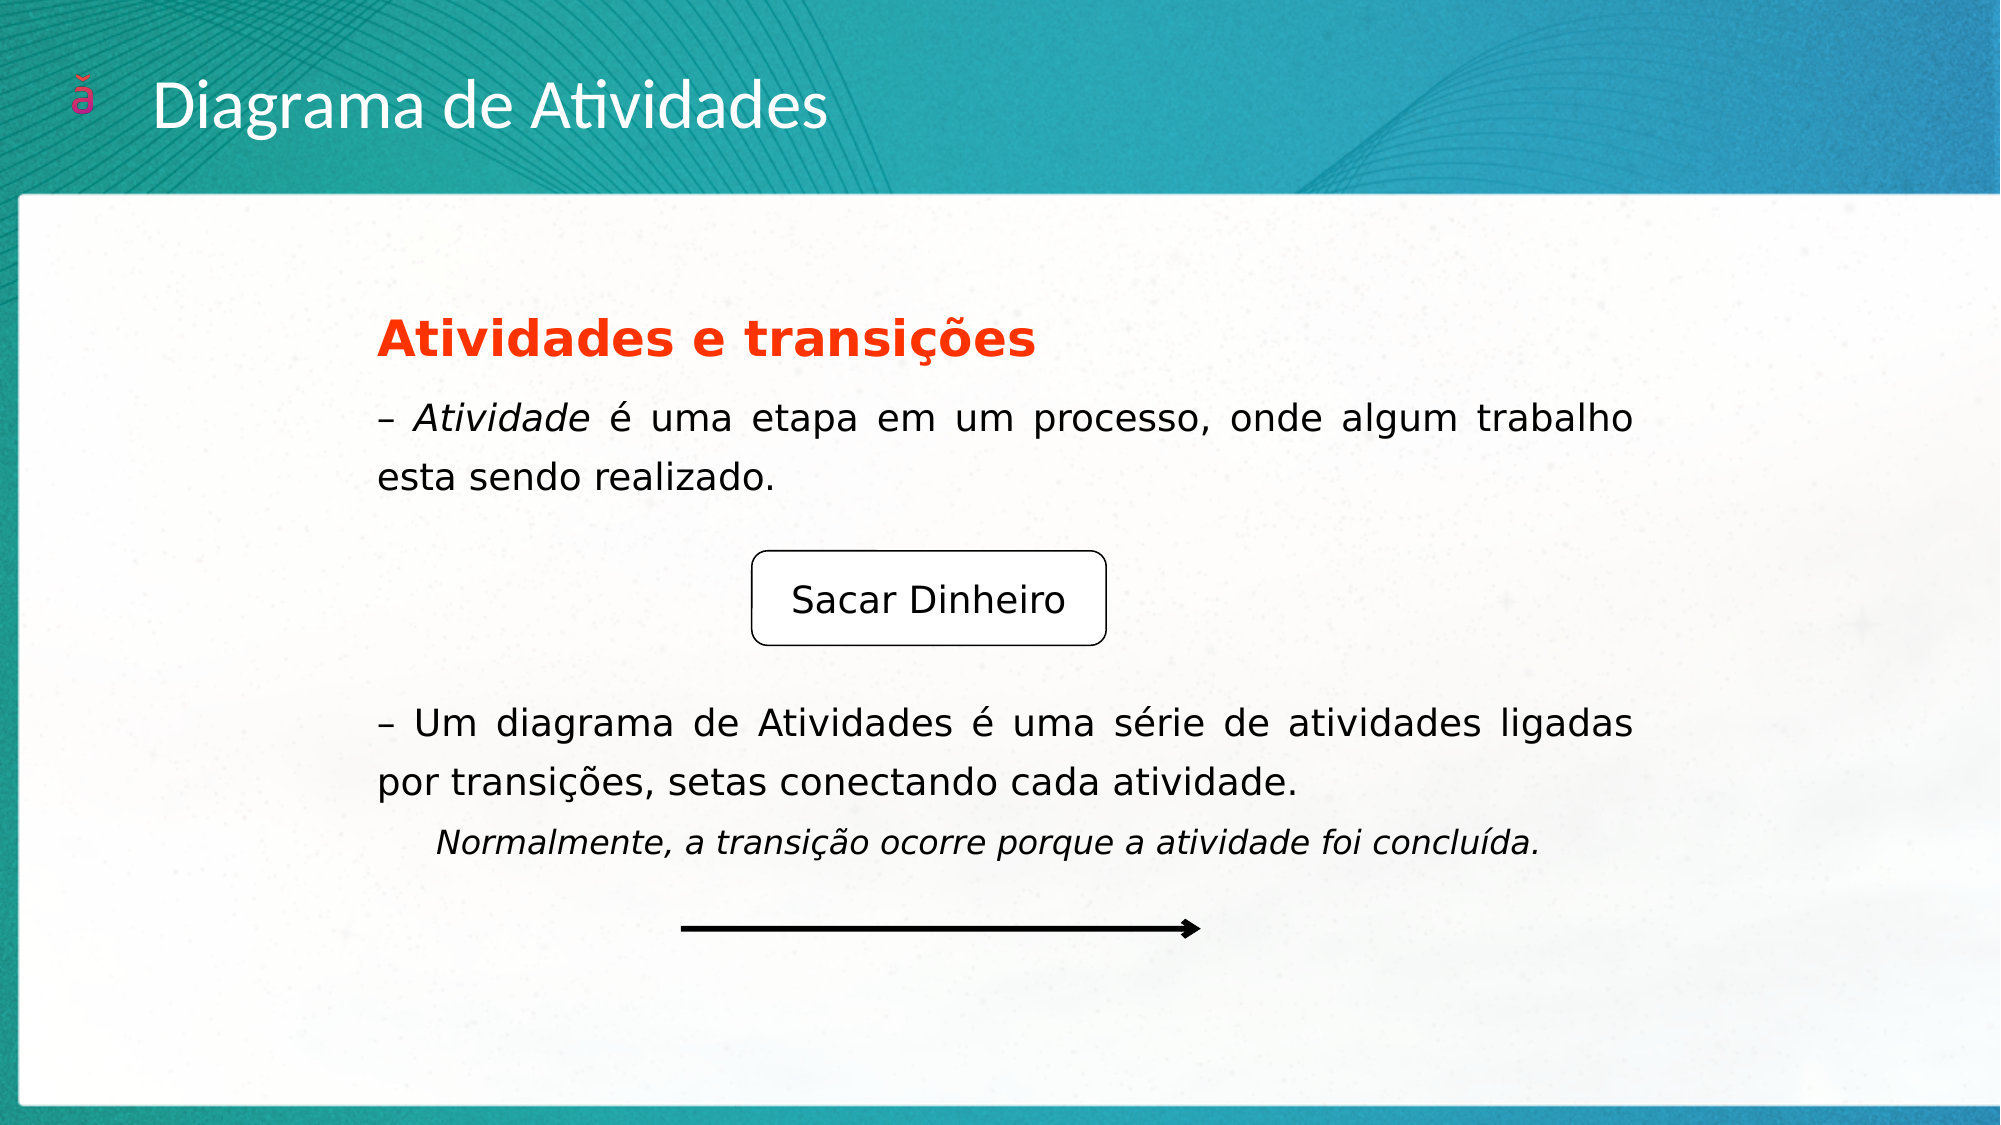

Diagrama de Atividades
Atividades e transições
– Atividade é uma etapa em um processo, onde algum trabalho esta sendo realizado.
Sacar Dinheiro
– Um diagrama de Atividades é uma série de atividades ligadas por transições, setas conectando cada atividade.
Normalmente, a transição ocorre porque a atividade foi concluída.